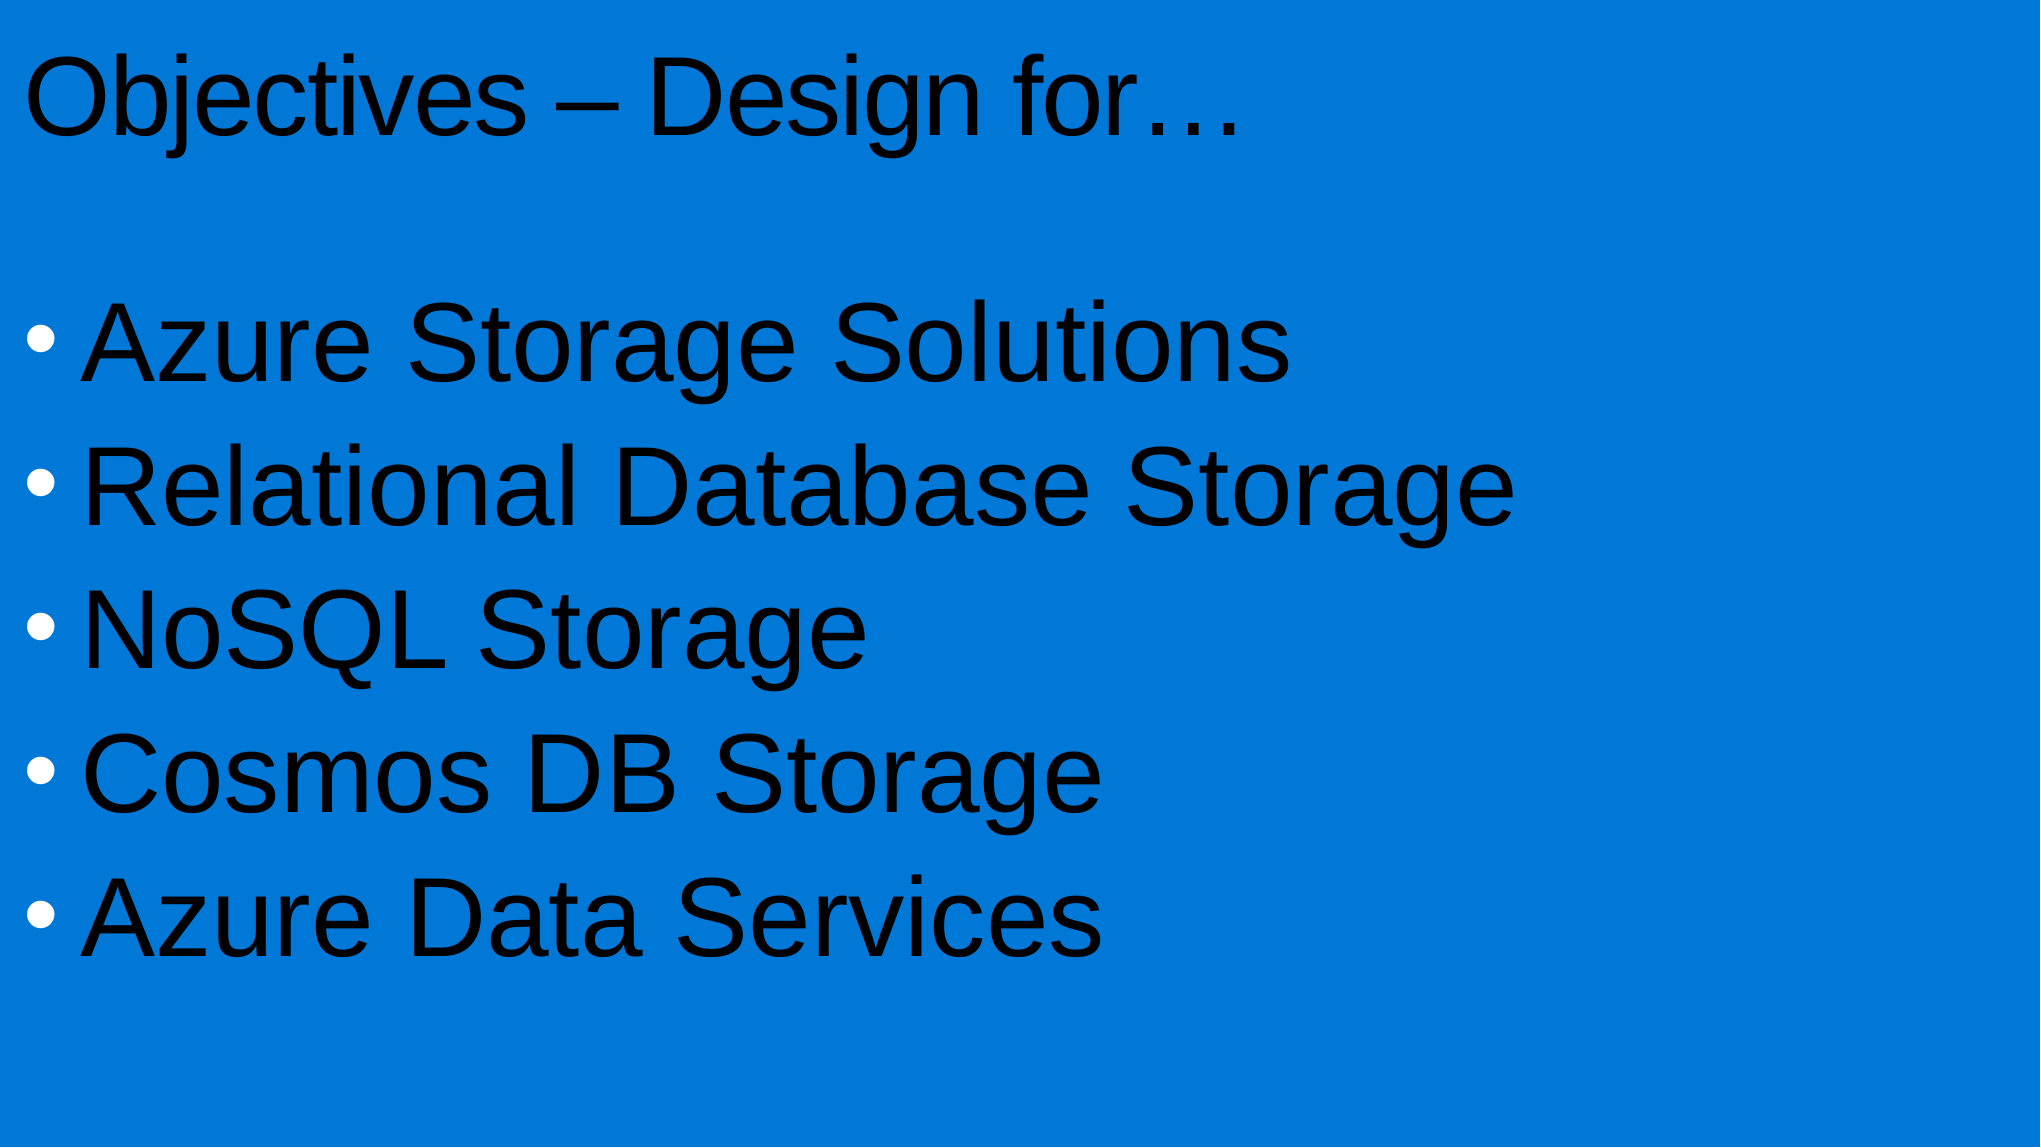

Objectives – Design for…
Azure Storage Solutions
Relational Database Storage
NoSQL Storage
Cosmos DB Storage
Azure Data Services